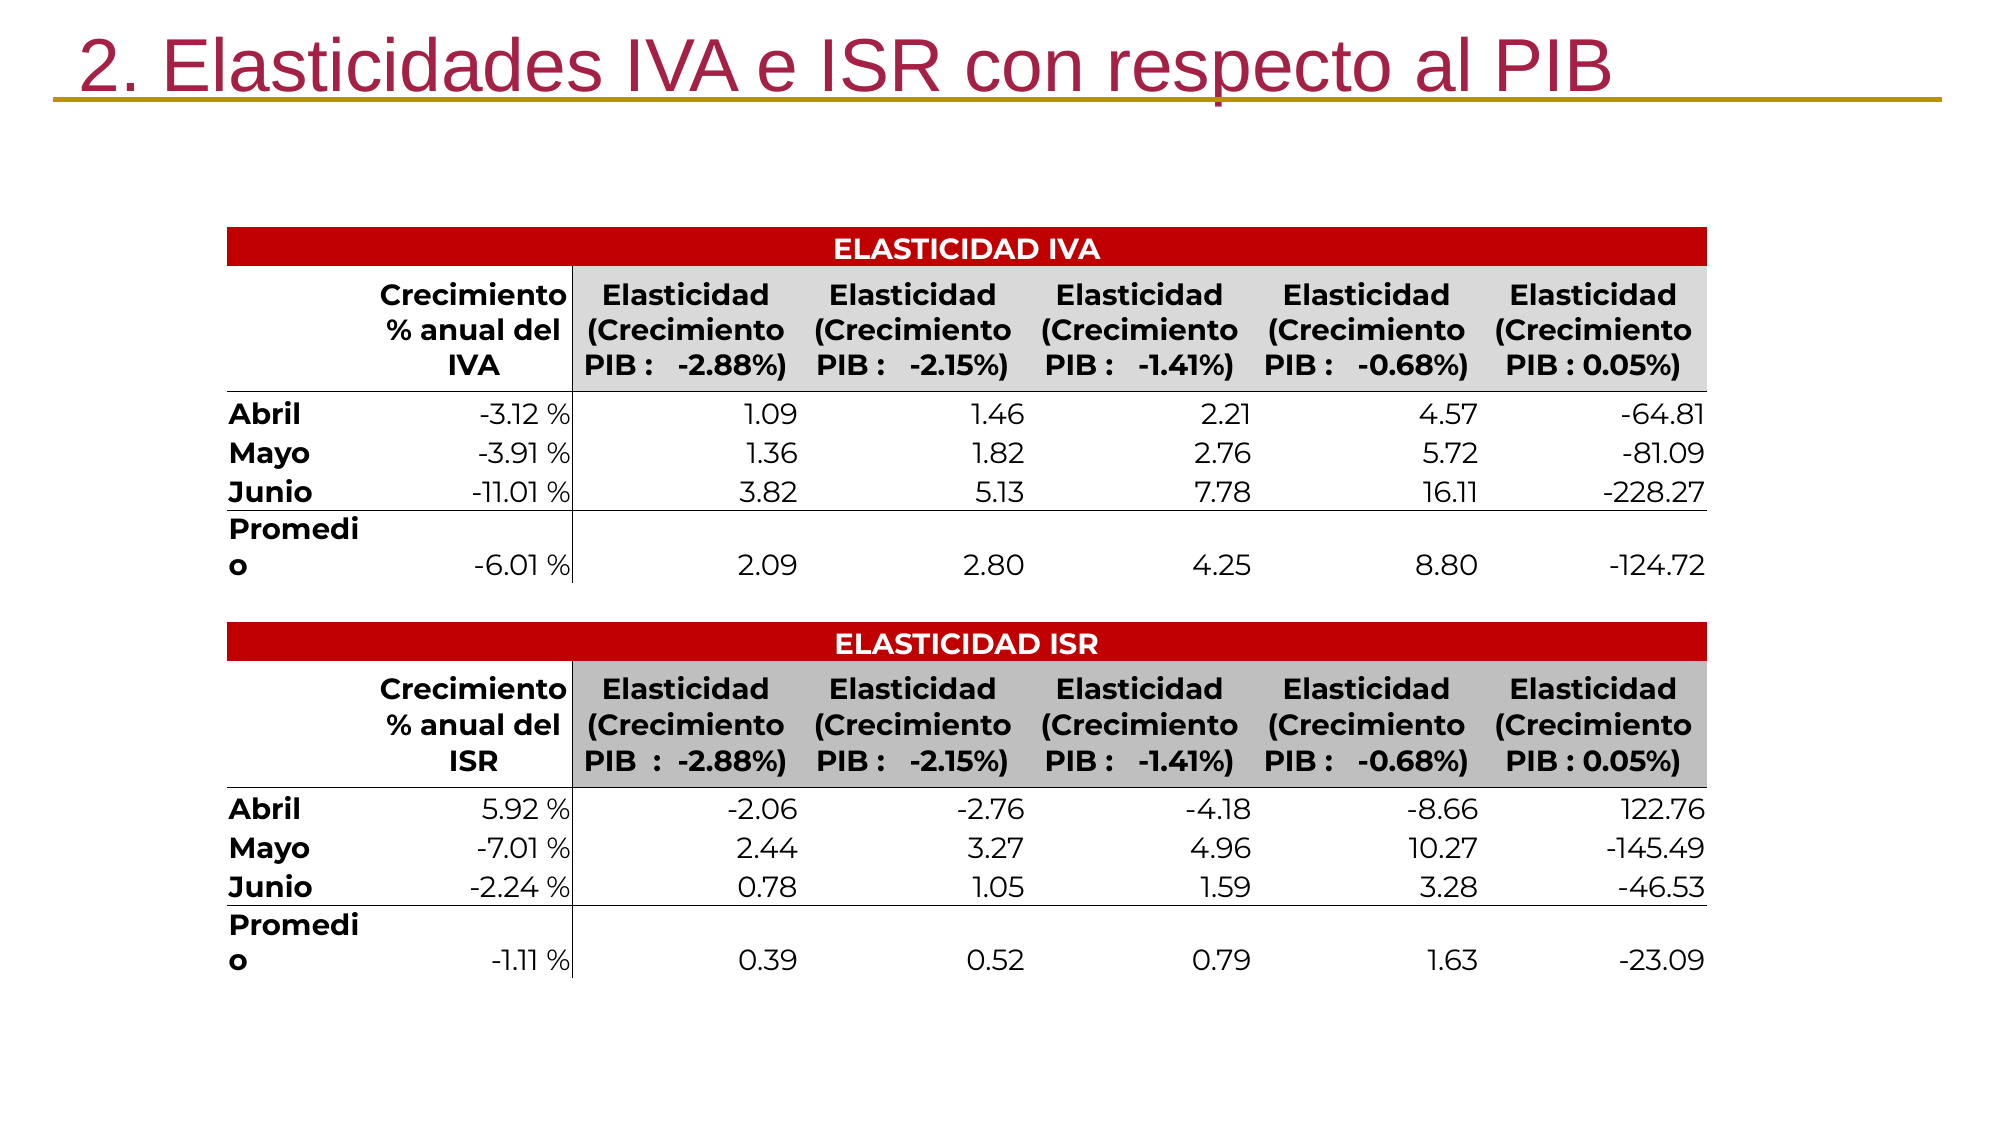

2. Elasticidades IVA e ISR con respecto al PIB
| ELASTICIDAD IVA |  |  |  |  |  |  |
| --- | --- | --- | --- | --- | --- | --- |
|  | Crecimiento % anual del IVA | Elasticidad (Crecimiento PIB : -2.88%) | Elasticidad (Crecimiento PIB : -2.15%) | Elasticidad (Crecimiento PIB : -1.41%) | Elasticidad (Crecimiento PIB : -0.68%) | Elasticidad (Crecimiento PIB : 0.05%) |
| Abril | -3.12 % | 1.09 | 1.46 | 2.21 | 4.57 | -64.81 |
| Mayo | -3.91 % | 1.36 | 1.82 | 2.76 | 5.72 | -81.09 |
| Junio | -11.01 % | 3.82 | 5.13 | 7.78 | 16.11 | -228.27 |
| Promedio | -6.01 % | 2.09 | 2.80 | 4.25 | 8.80 | -124.72 |
|  |  |  |  |  |  |  |
| ELASTICIDAD ISR |  |  |  |  |  |  |
|  | Crecimiento % anual del ISR | Elasticidad (Crecimiento PIB : -2.88%) | Elasticidad (Crecimiento PIB : -2.15%) | Elasticidad (Crecimiento PIB : -1.41%) | Elasticidad (Crecimiento PIB : -0.68%) | Elasticidad (Crecimiento PIB : 0.05%) |
| Abril | 5.92 % | -2.06 | -2.76 | -4.18 | -8.66 | 122.76 |
| Mayo | -7.01 % | 2.44 | 3.27 | 4.96 | 10.27 | -145.49 |
| Junio | -2.24 % | 0.78 | 1.05 | 1.59 | 3.28 | -46.53 |
| Promedio | -1.11 % | 0.39 | 0.52 | 0.79 | 1.63 | -23.09 |